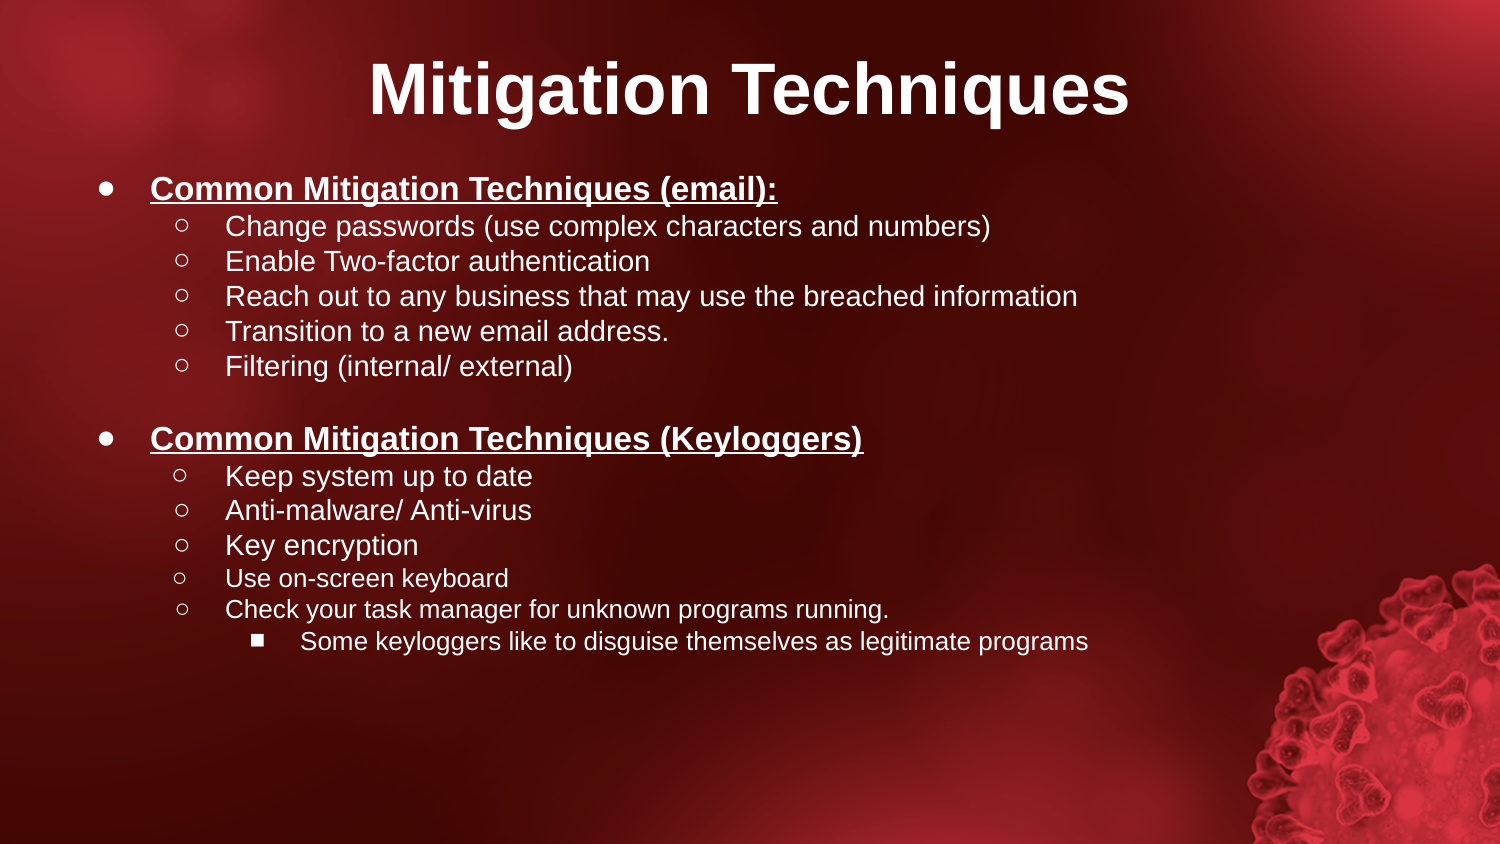

# Mitigation Techniques
Common Mitigation Techniques (email):
Change passwords (use complex characters and numbers)
Enable Two-factor authentication
Reach out to any business that may use the breached information
Transition to a new email address.
Filtering (internal/ external)

Common Mitigation Techniques (Keyloggers)
Keep system up to date
Anti-malware/ Anti-virus
Key encryption
Use on-screen keyboard
Check your task manager for unknown programs running.
Some keyloggers like to disguise themselves as legitimate programs